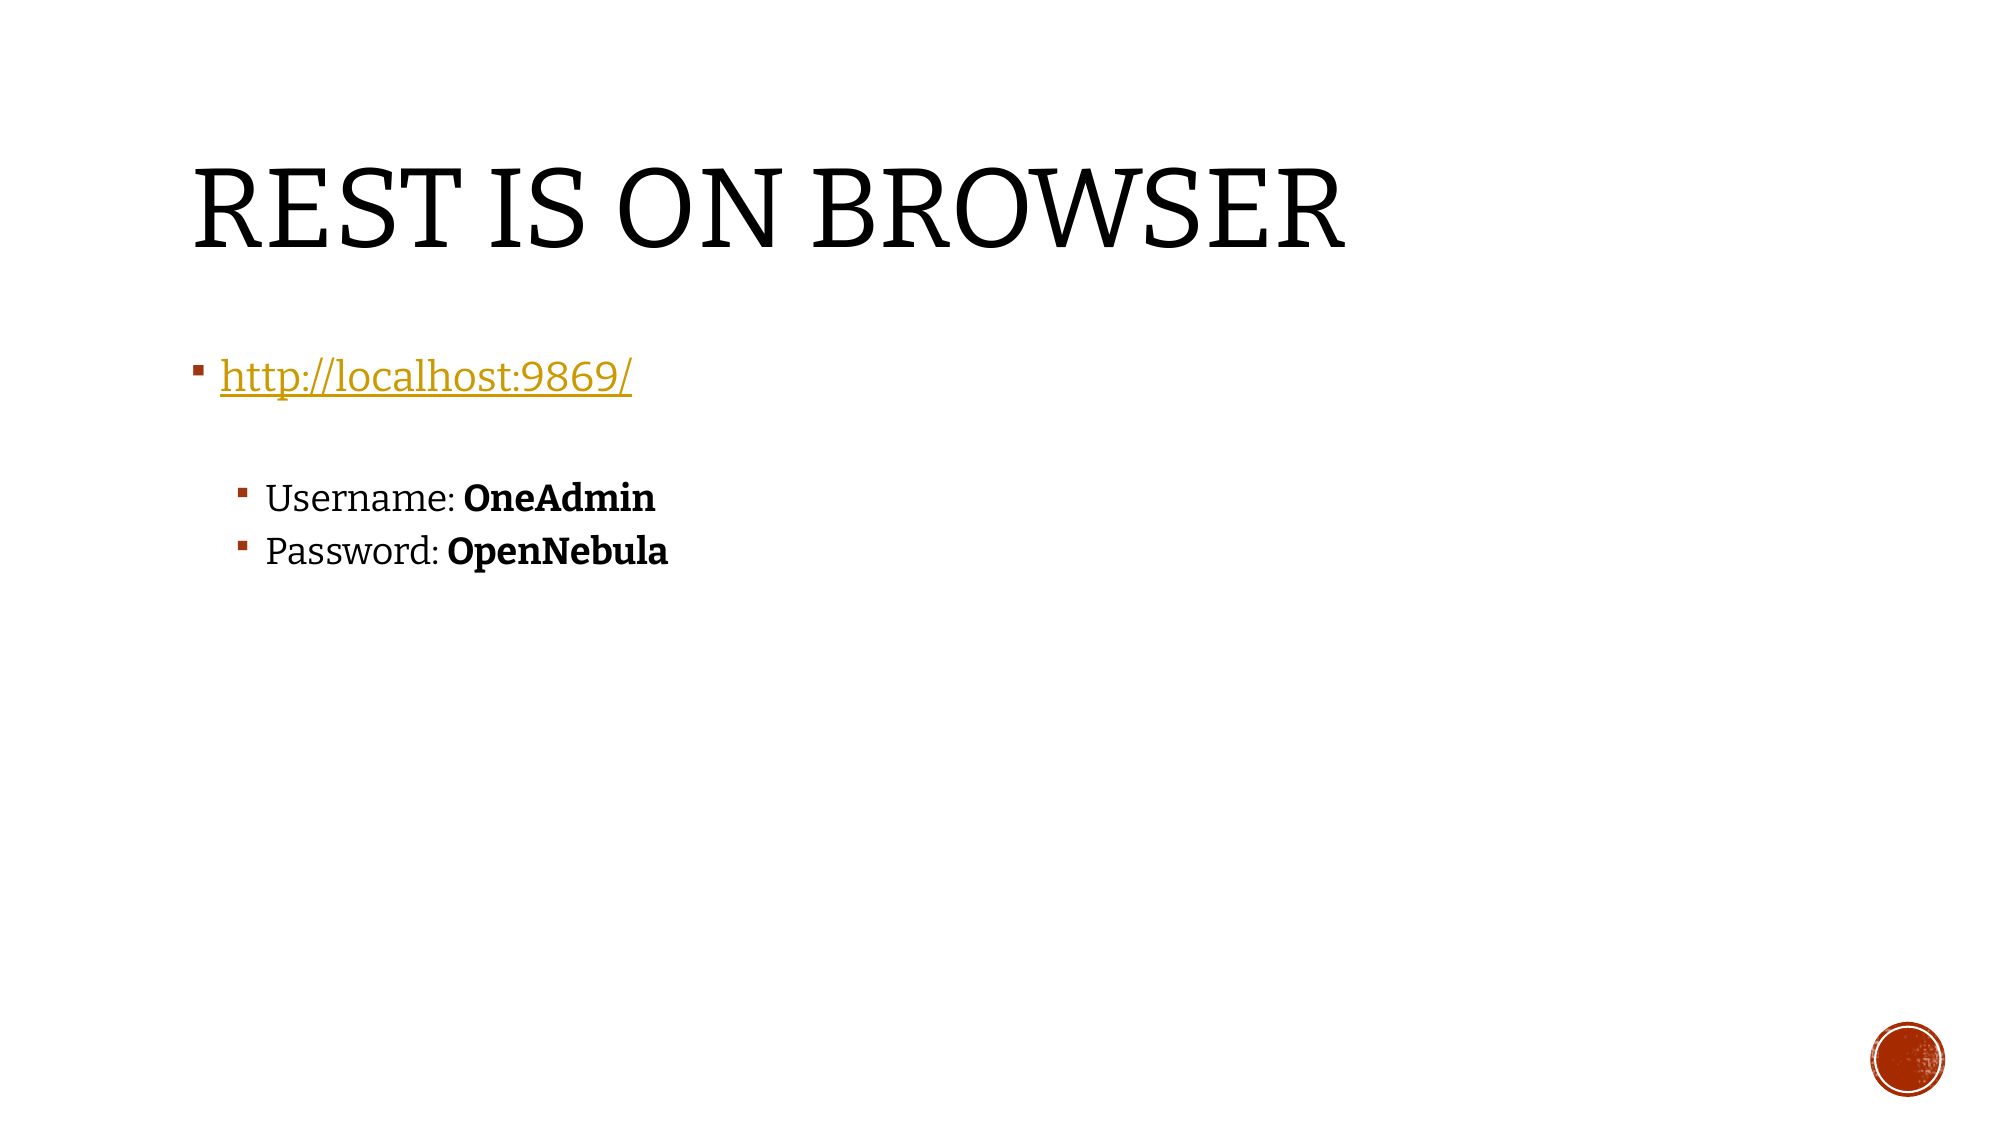

# Rest is on browser
http://localhost:9869/

Username: OneAdmin
Password: OpenNebula